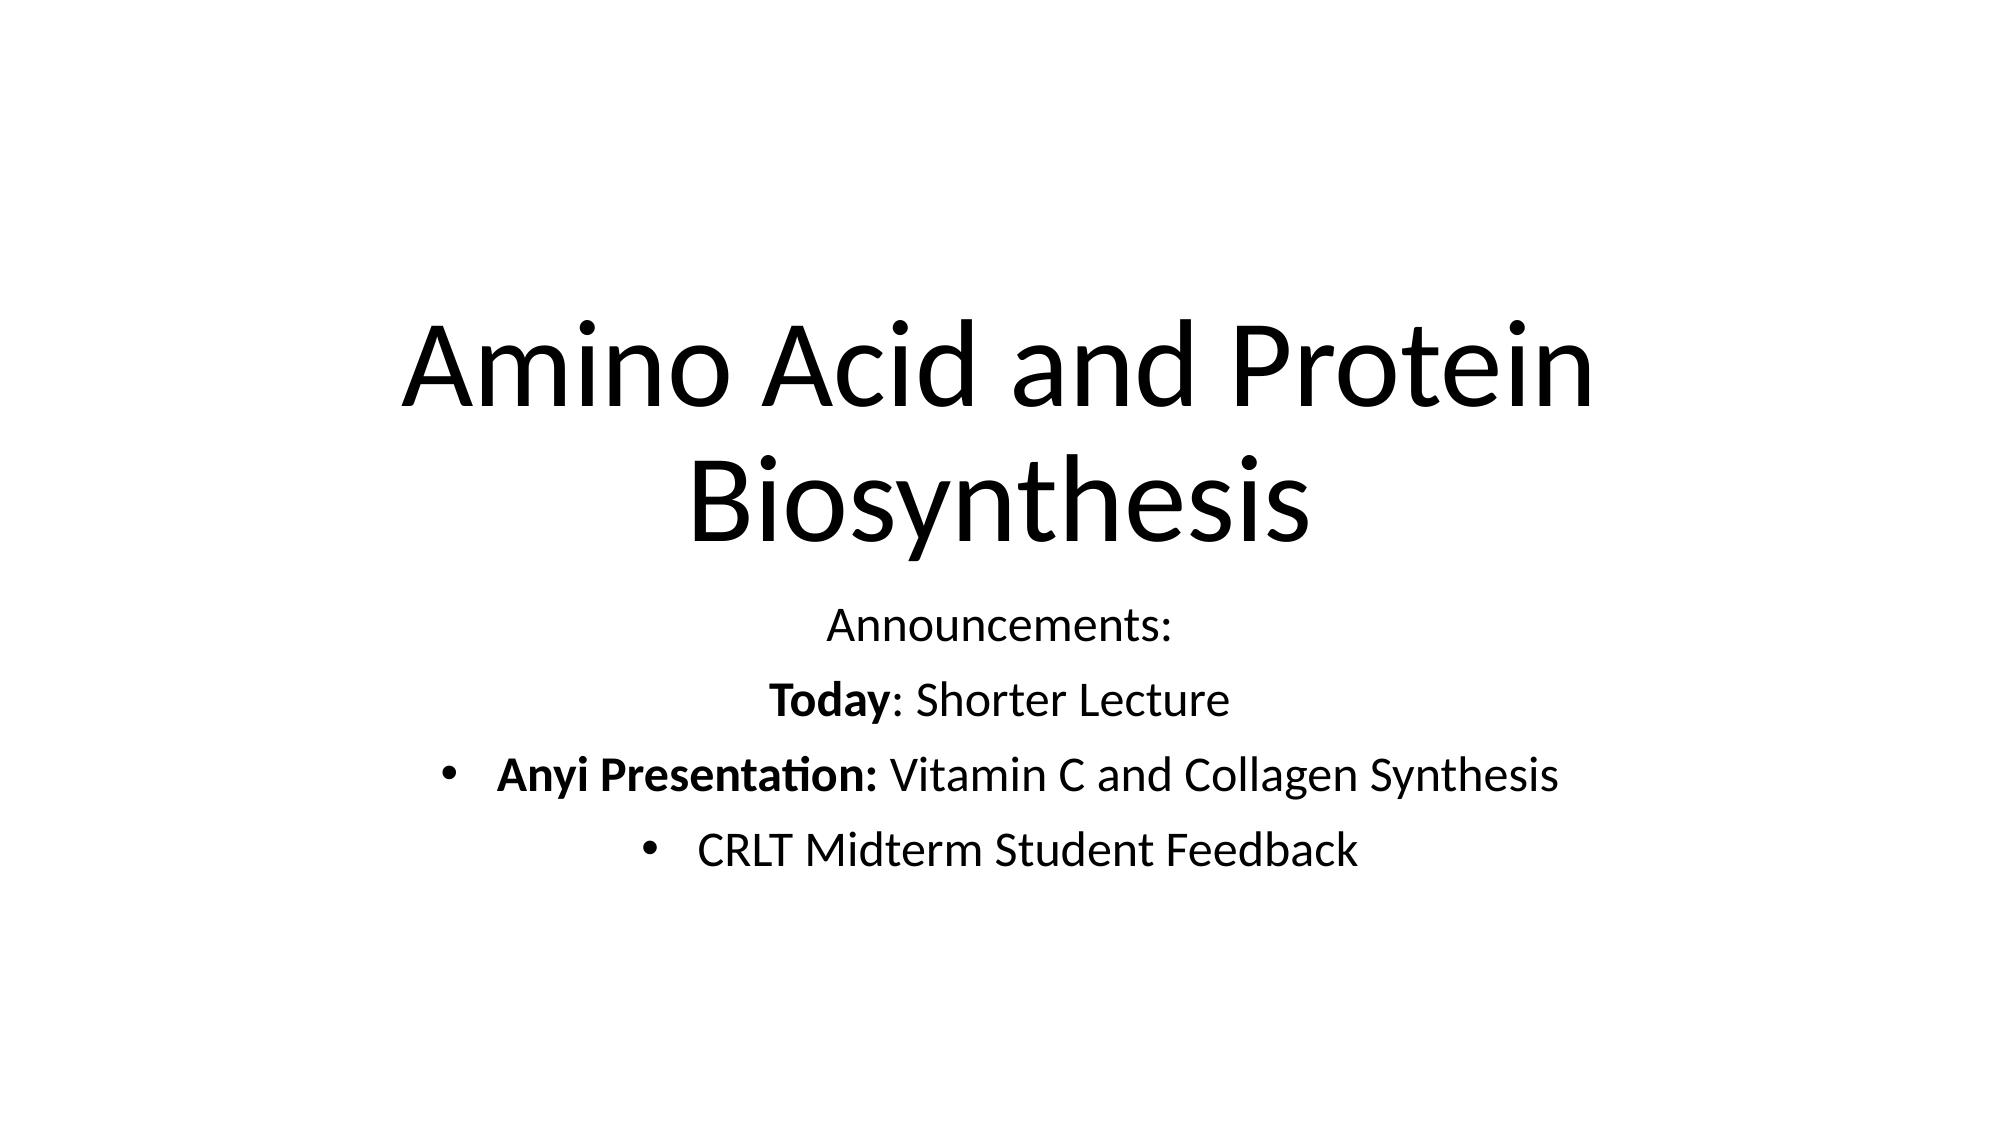

# Amino Acid and Protein Biosynthesis
Announcements:
Today: Shorter Lecture
Anyi Presentation: Vitamin C and Collagen Synthesis
CRLT Midterm Student Feedback